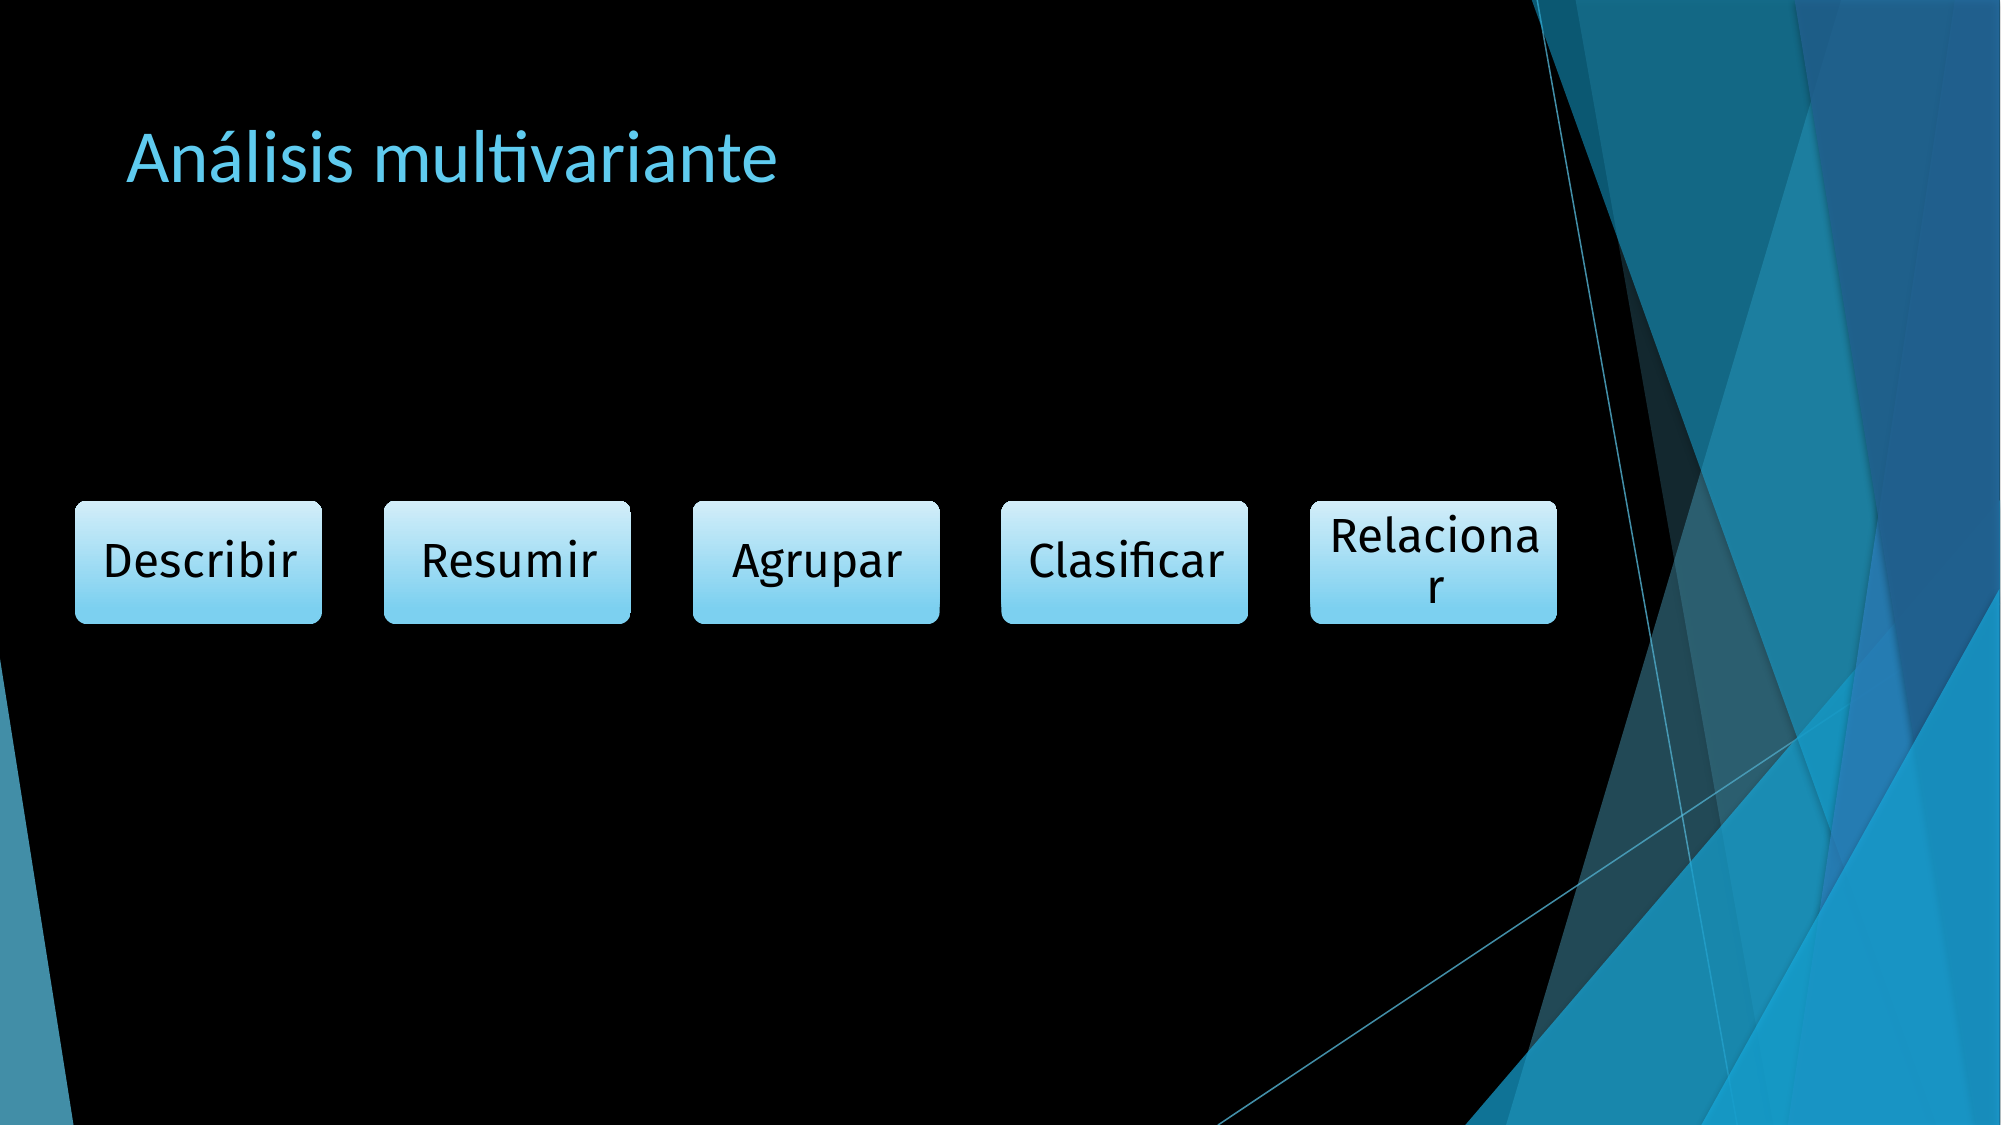

Describir
Resumir
Agrupar
Clasificar
Relacionar
# Análisis multivariante